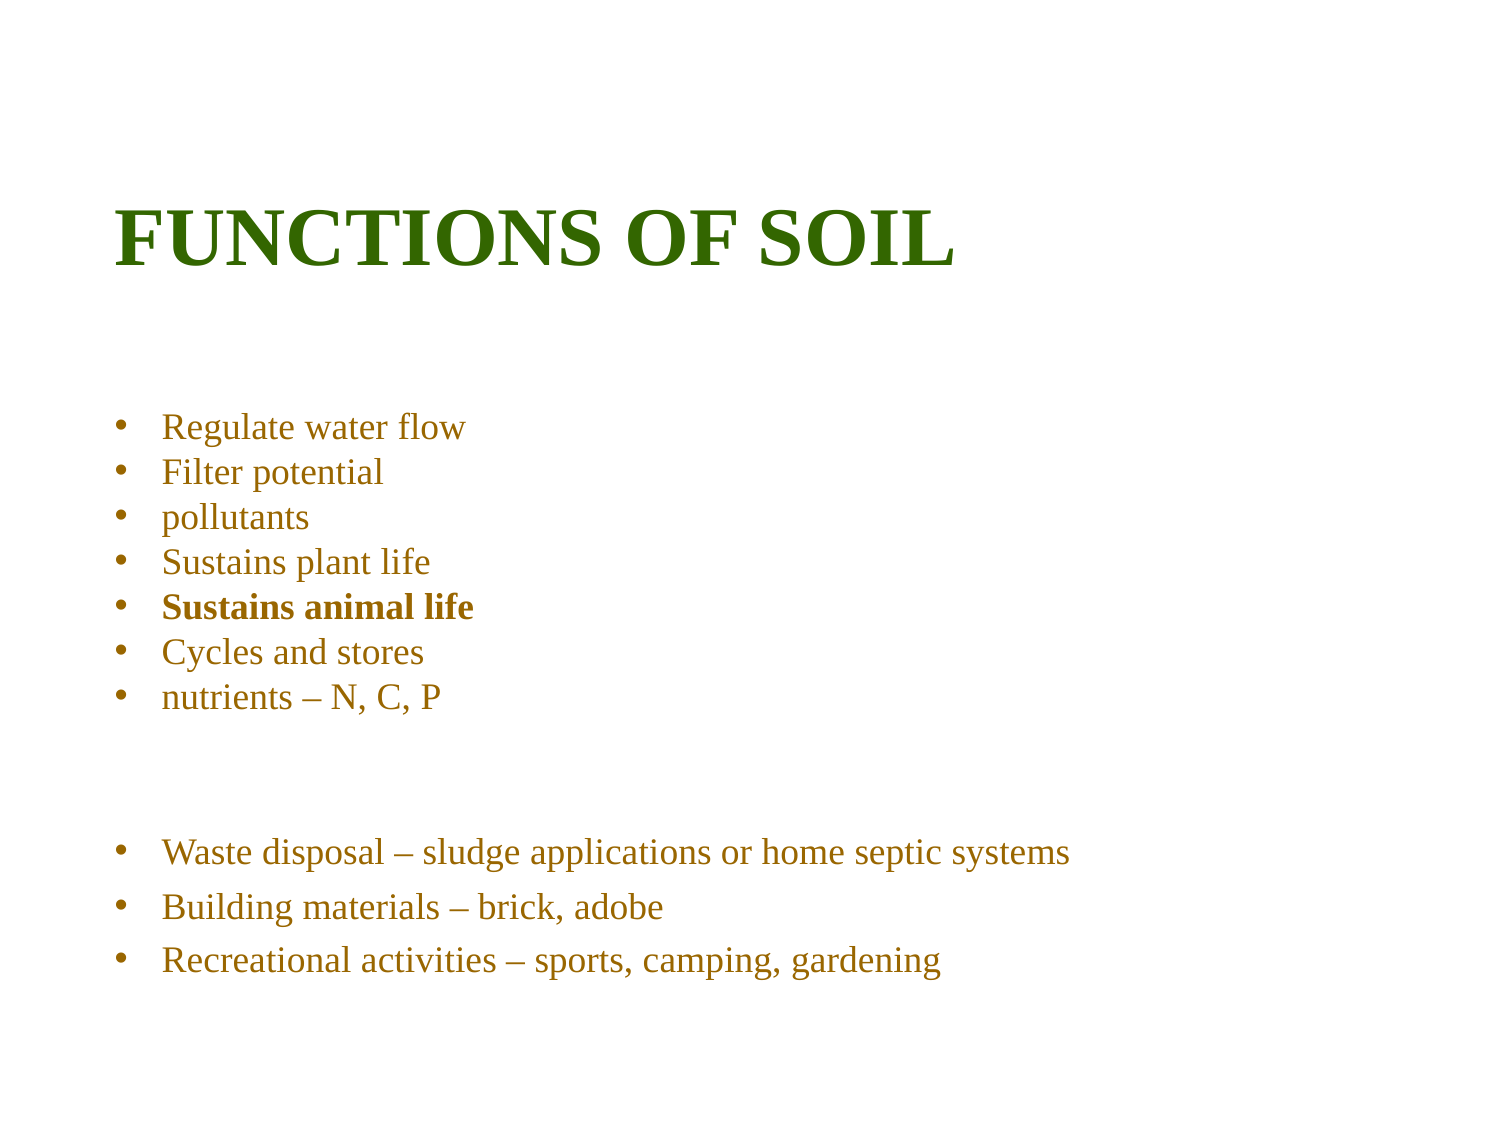

FUNCTIONS OF SOIL

Regulate water flow
Filter potential
pollutants
Sustains plant life
Sustains animal life
Cycles and stores
nutrients – N, C, P

Waste disposal – sludge applications or home septic systems

Building materials – brick, adobe

Recreational activities – sports, camping, gardening